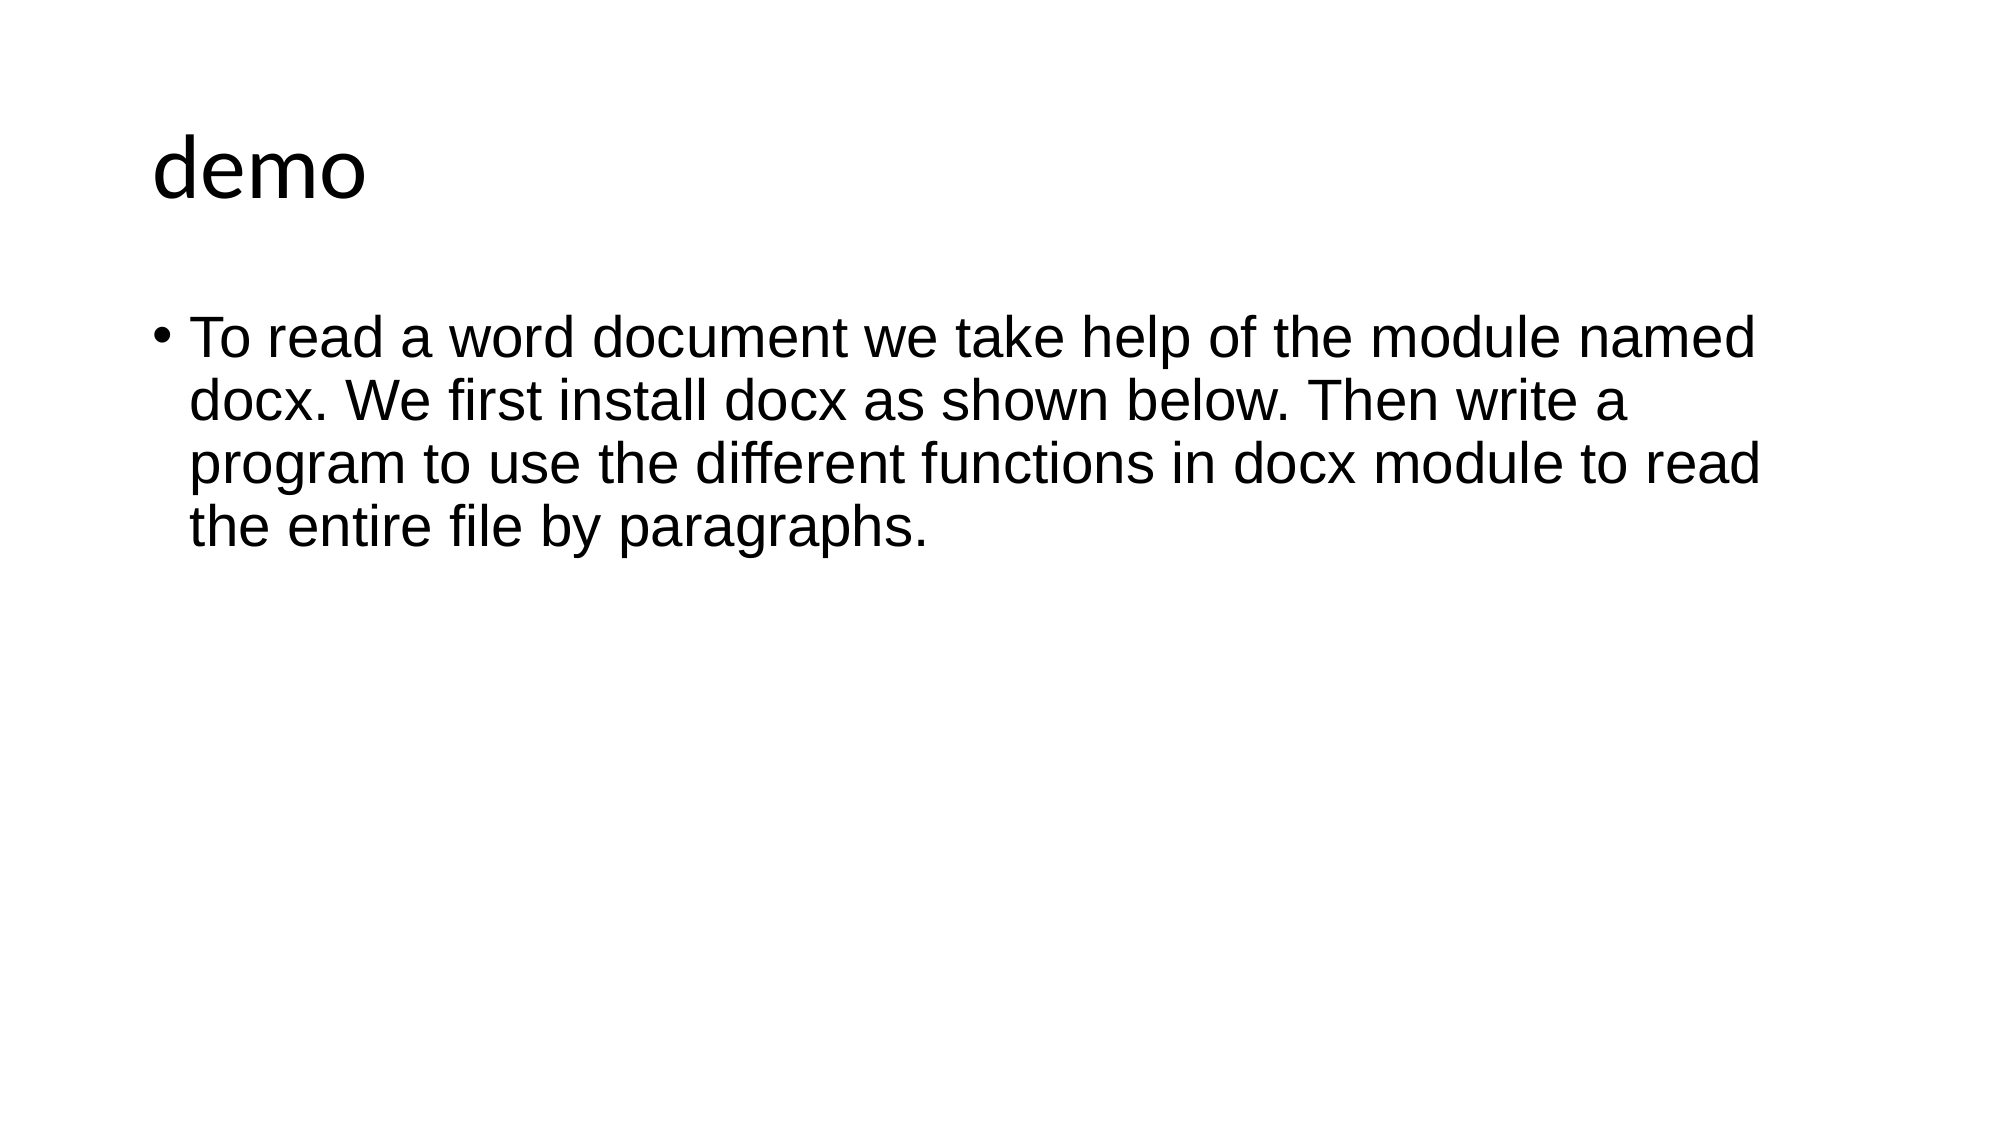

# demo
To read a word document we take help of the module named docx. We first install docx as shown below. Then write a program to use the different functions in docx module to read the entire file by paragraphs.